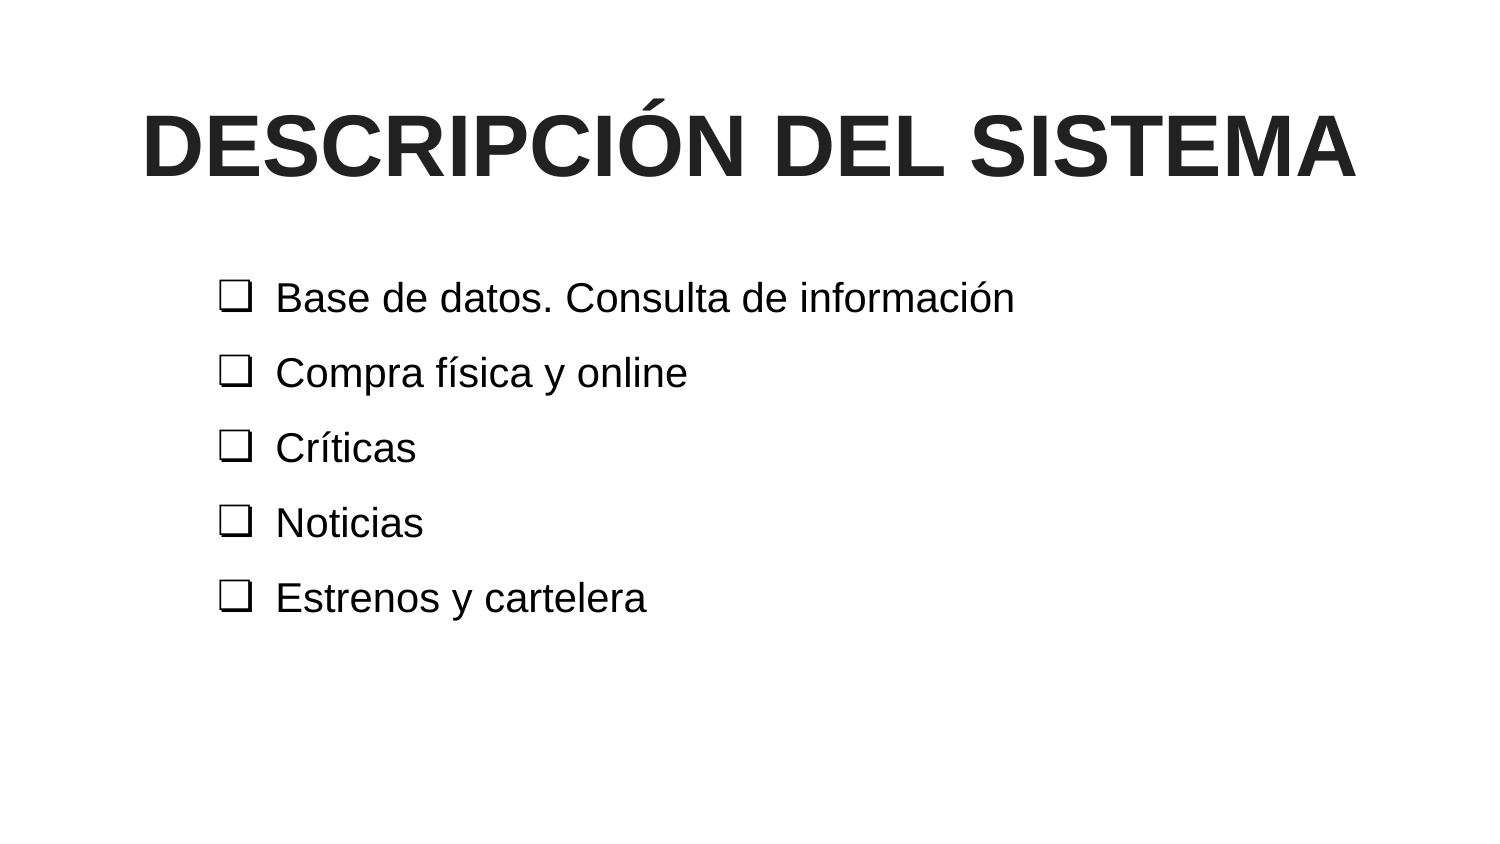

# DESCRIPCIÓN DEL SISTEMA
Base de datos. Consulta de información
Compra física y online
Críticas
Noticias
Estrenos y cartelera